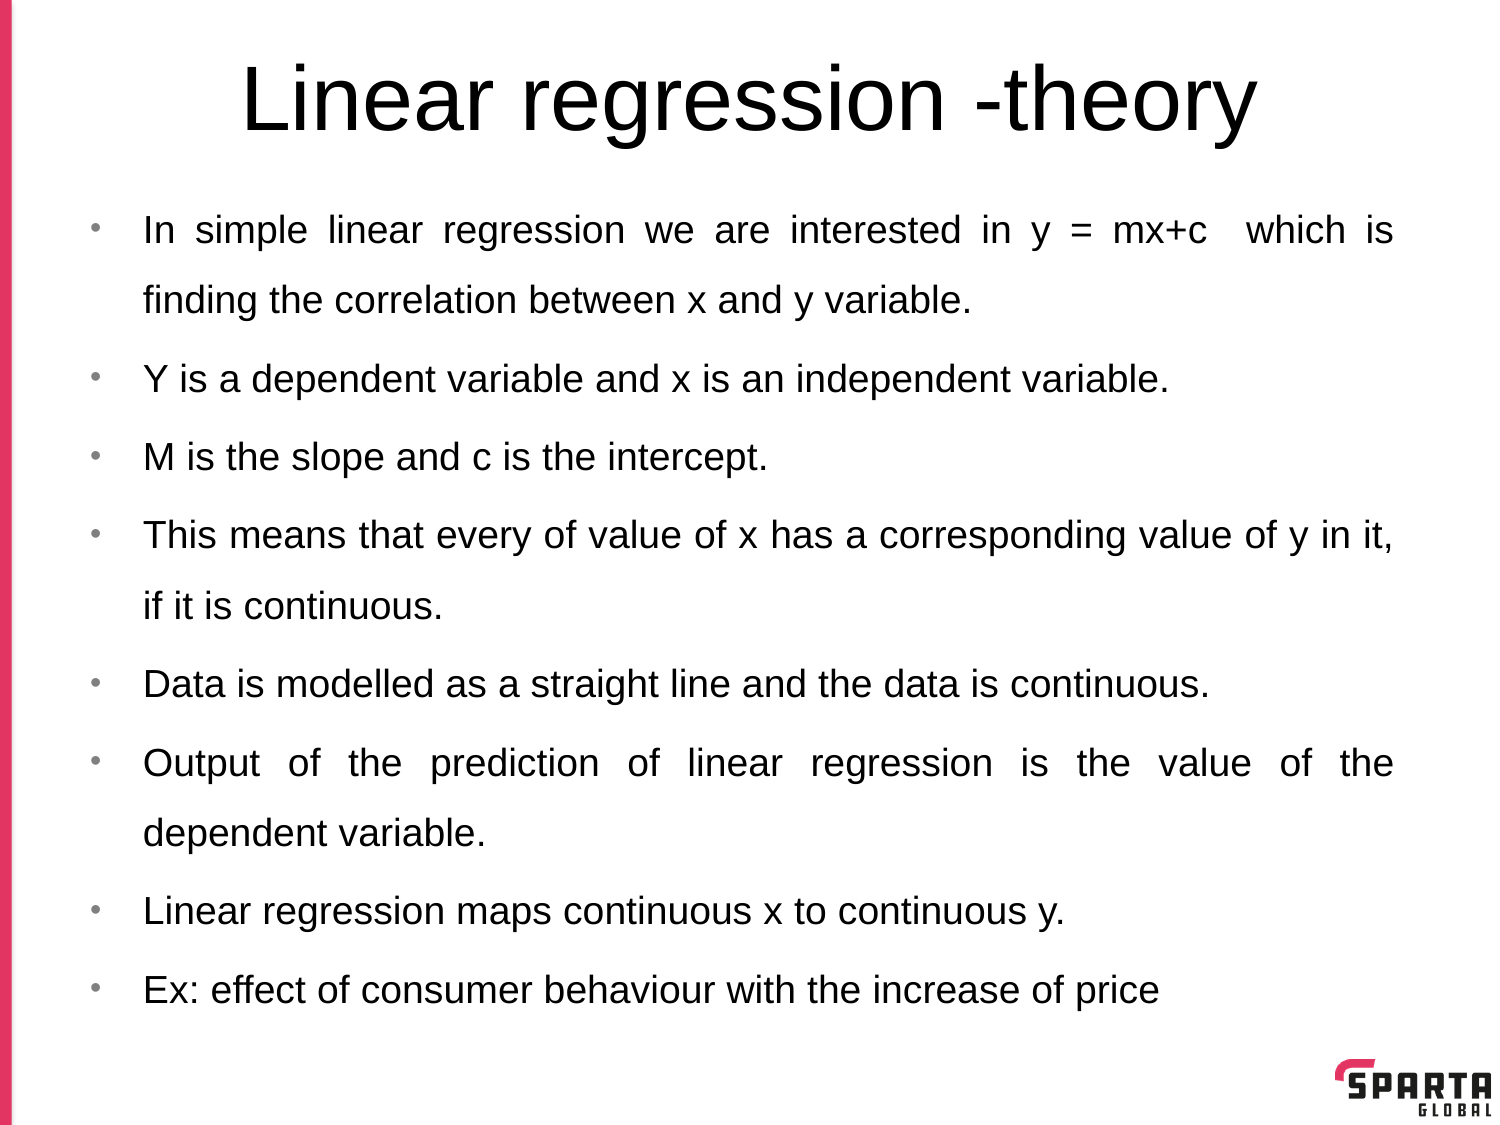

# Linear regression -theory
In simple linear regression we are interested in y = mx+c  which is finding the correlation between x and y variable.
Y is a dependent variable and x is an independent variable.
M is the slope and c is the intercept.
This means that every of value of x has a corresponding value of y in it, if it is continuous.
Data is modelled as a straight line and the data is continuous.
Output of the prediction of linear regression is the value of the dependent variable.
Linear regression maps continuous x to continuous y.
Ex: effect of consumer behaviour with the increase of price